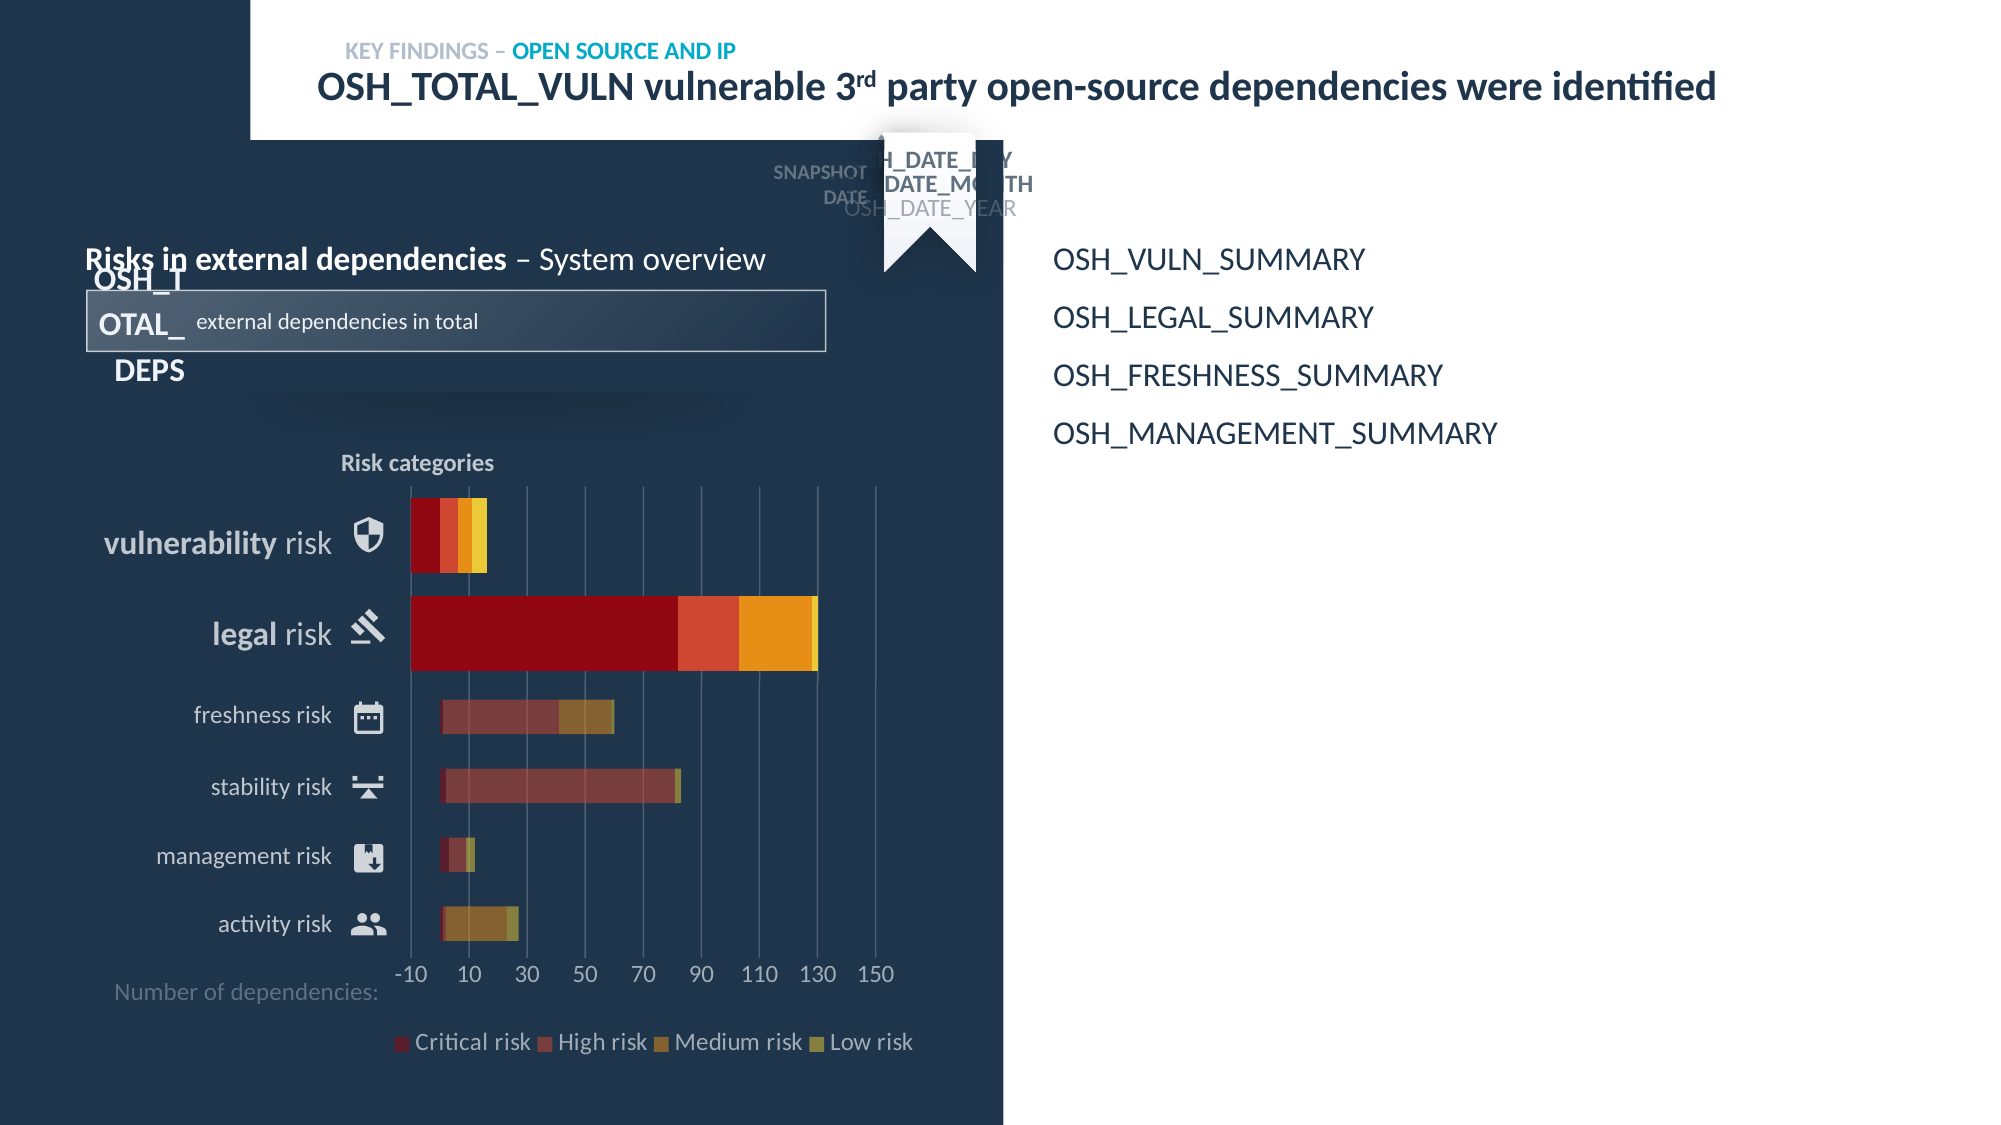

OSH_SLIDE
Key findings – Open source and IP
# OSH_TOTAL_VULN vulnerable 3rd party open-source dependencies were identified

OSH_DATE_DAY
OSH_DATE_MONTH
OSH_DATE_YEAR
SNAPSHOT DATE
OSH_VULN_SUMMARY
OSH_LEGAL_SUMMARY
OSH_FRESHNESS_SUMMARY
OSH_MANAGEMENT_SUMMARY

OSH_TOTAL_DEPS

### Chart

| Category | Critical Risk | High Risk | Medium Risk | Low Risk |
|---|---|---|---|---|
| Vulnerability risk | 10.0 | 6.0 | 5.0 | 5.0 |
| Freshness risk | 92.0 | 21.0 | 25.0 | 2.0 |

### Chart

| Category | Critical risk | High risk | Medium risk | Low risk |
|---|---|---|---|---|
| Freshness risk | 1.0 | 40.0 | 18.0 | 1.0 |
| Stability risk | 2.0 | 79.0 | 0.0 | 2.0 |
| Management risk | 3.0 | 6.0 | 0.0 | 3.0 |
| Activity risk | 1.0 | 1.0 | 21.0 | 4.0 |
16